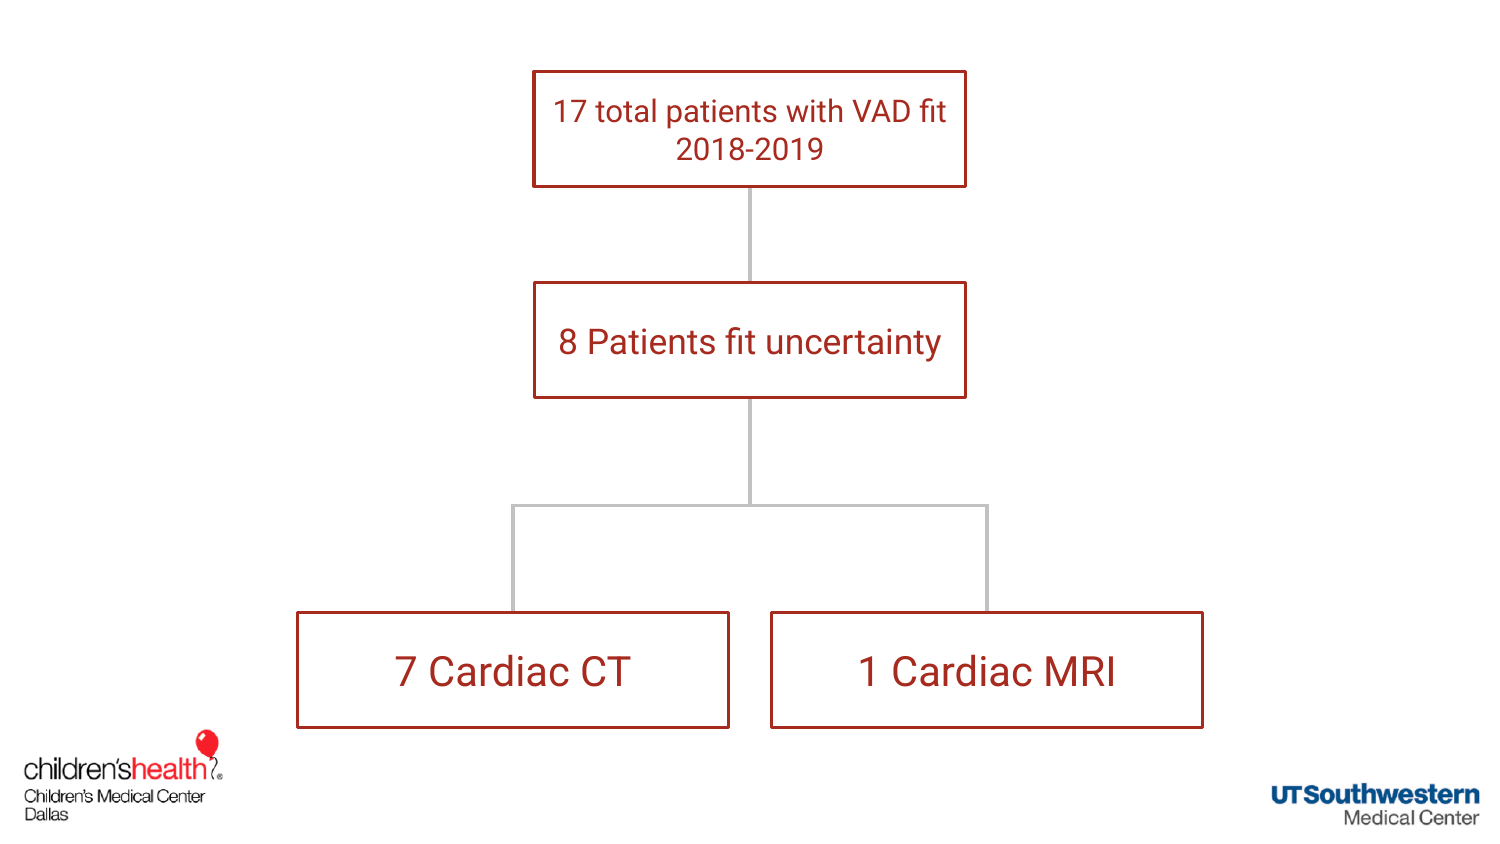

17 total patients with VAD fit 2018-2019
8 Patients fit uncertainty
7 Cardiac CT
1 Cardiac MRI